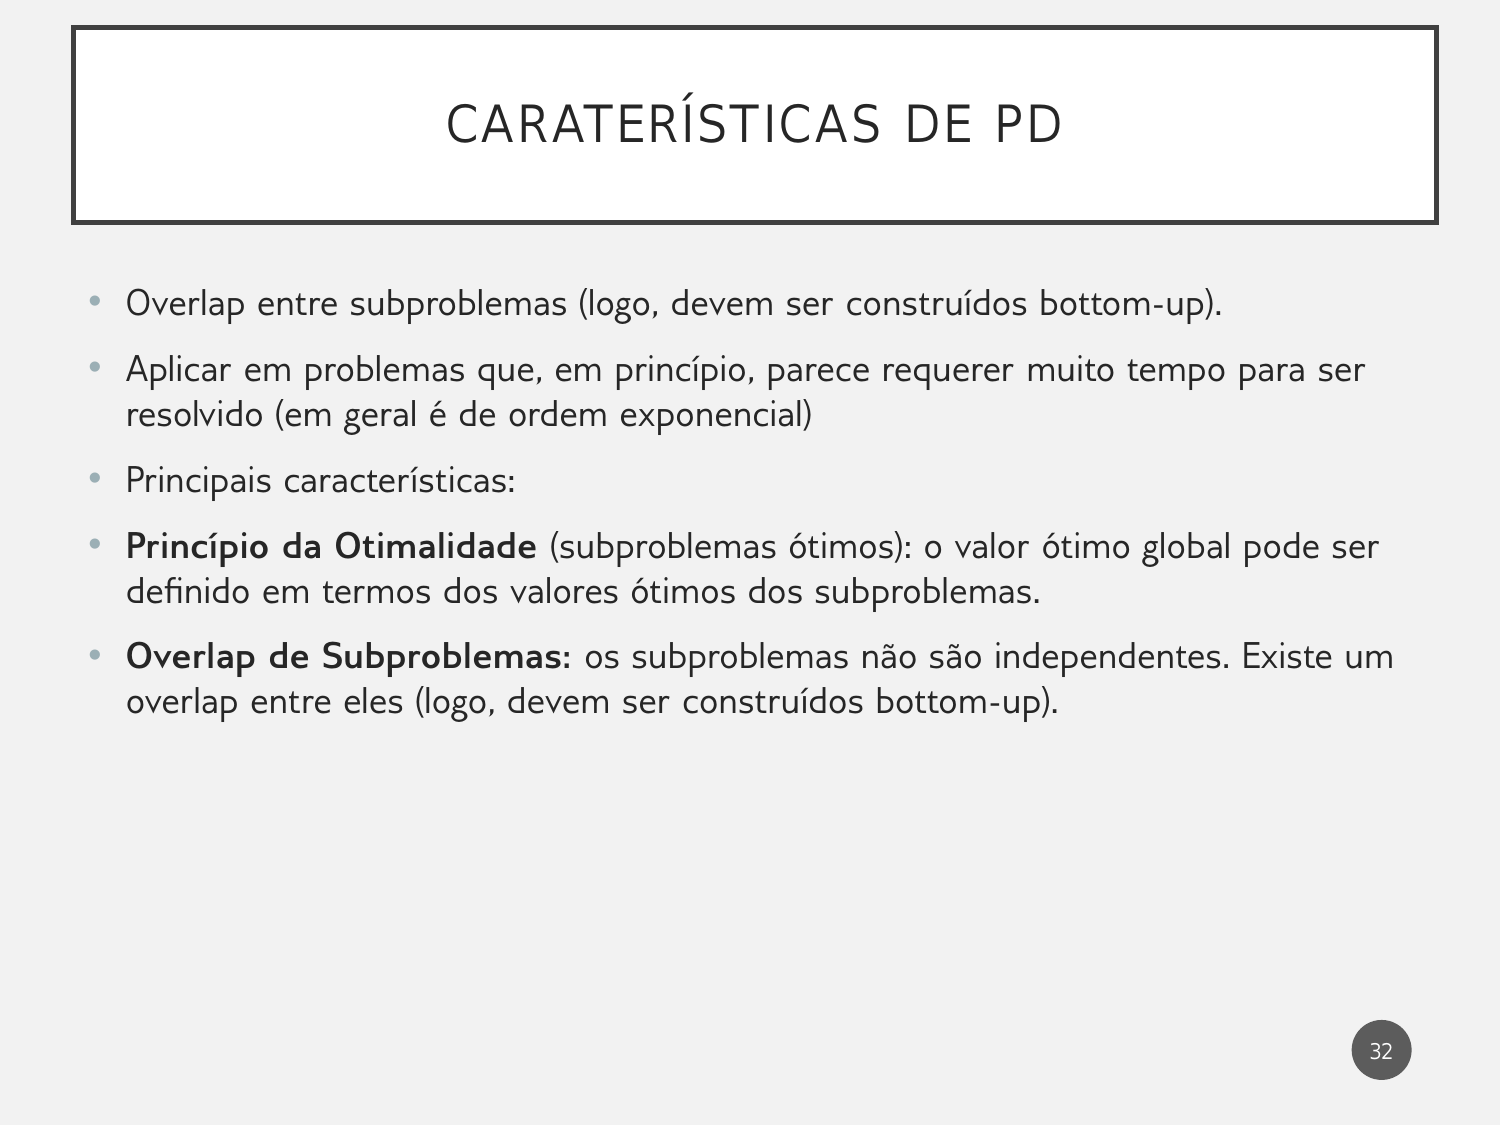

# Caraterísticas de PD
Overlap entre subproblemas (logo, devem ser construídos bottom-up).
Aplicar em problemas que, em princípio, parece requerer muito tempo para ser resolvido (em geral é de ordem exponencial)
Principais características:
Princípio da Otimalidade (subproblemas ótimos): o valor ótimo global pode ser definido em termos dos valores ótimos dos subproblemas.
Overlap de Subproblemas: os subproblemas não são independentes. Existe um overlap entre eles (logo, devem ser construídos bottom-up).

32